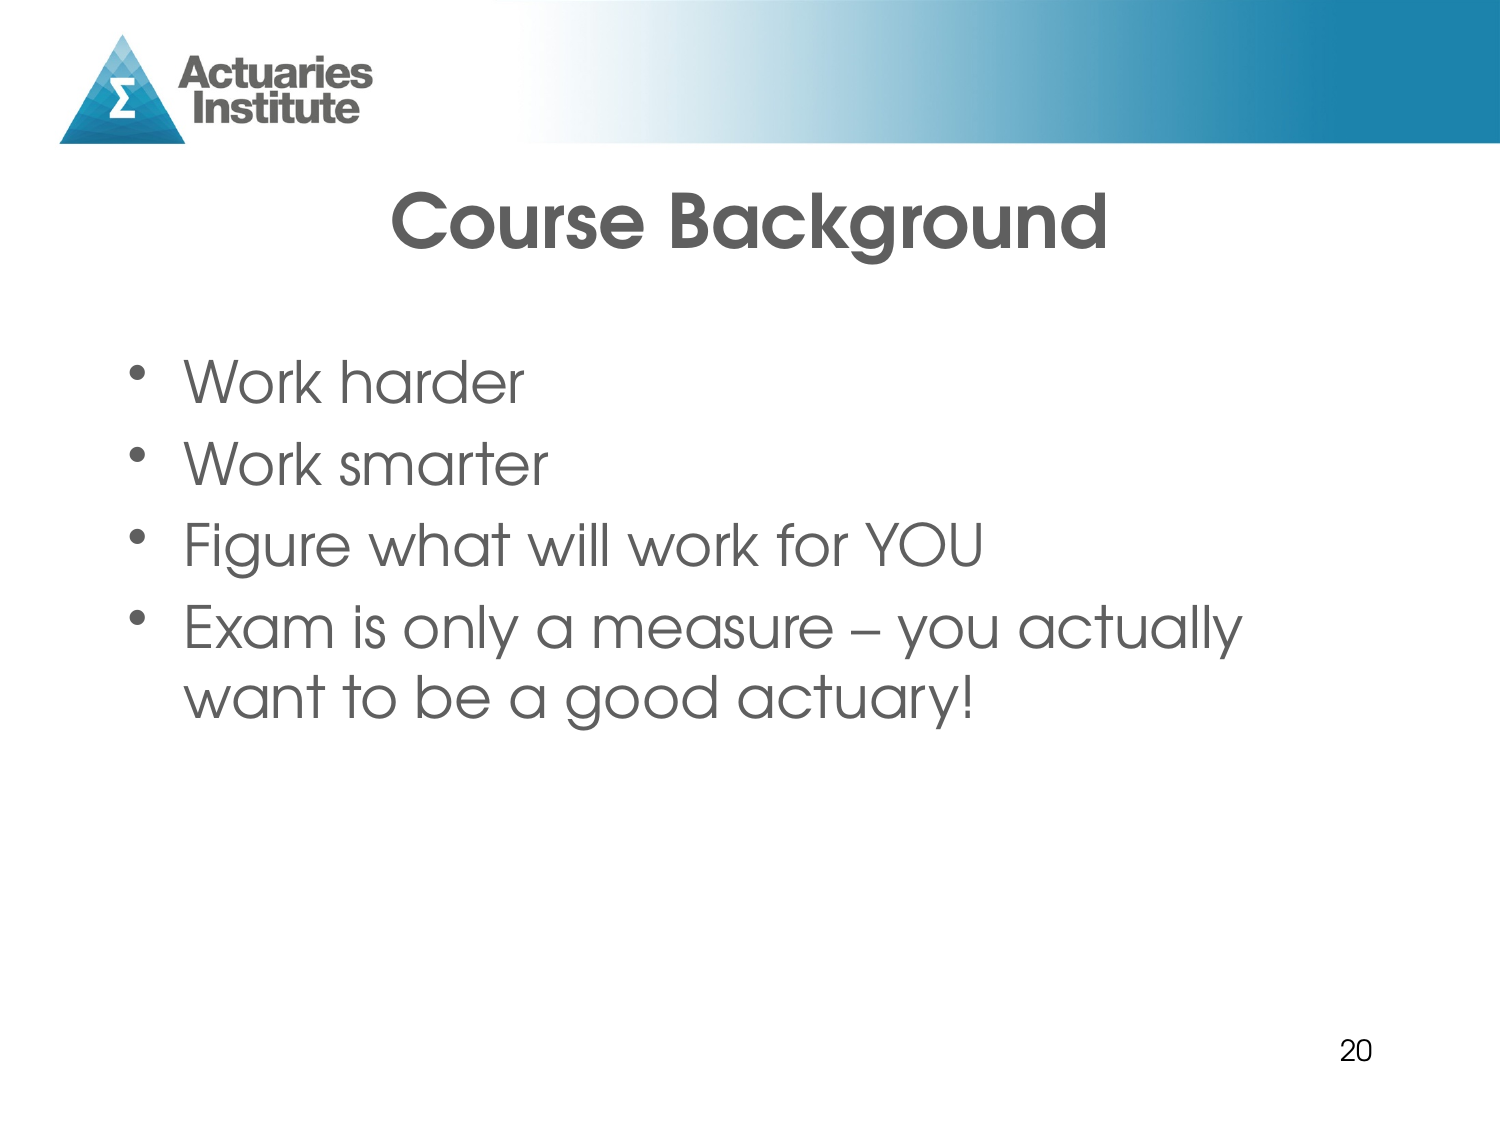

# Course Background
Work harder
Work smarter
Figure what will work for YOU
Exam is only a measure – you actually want to be a good actuary!

20